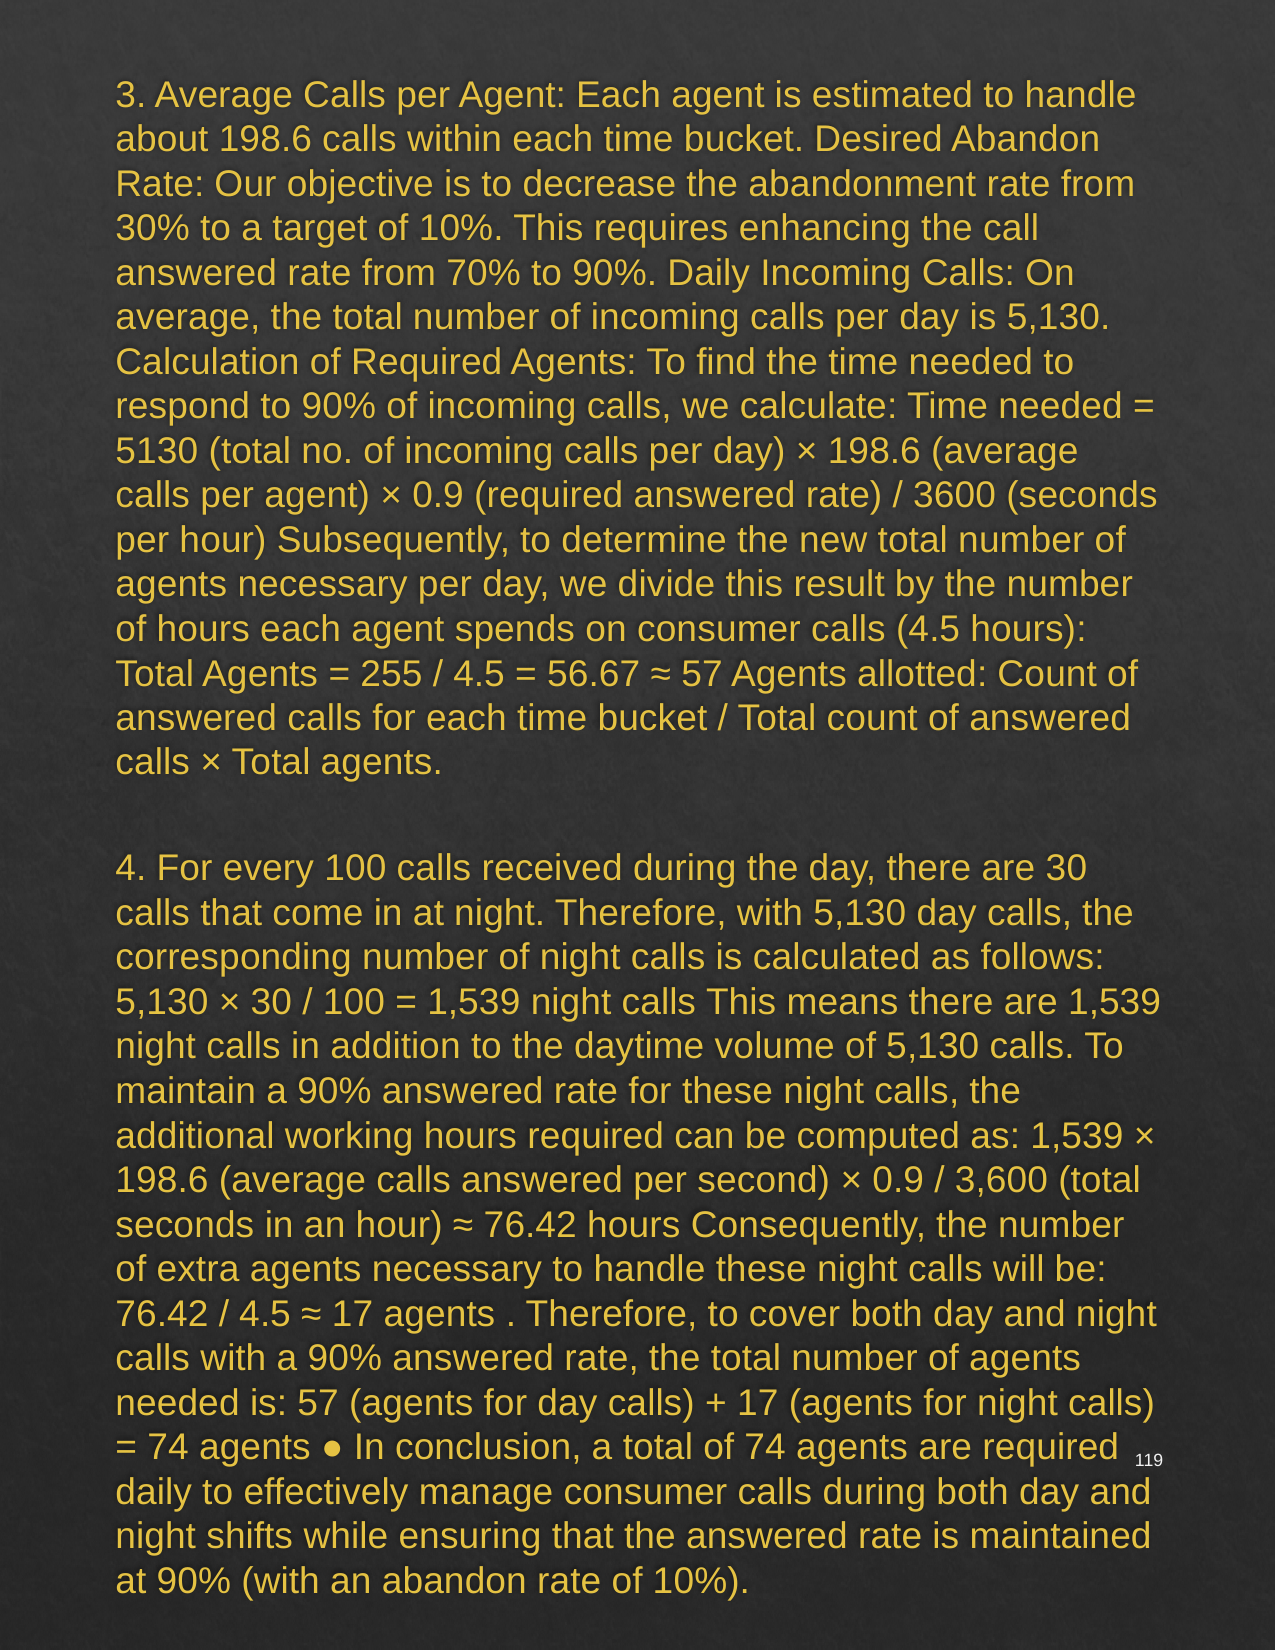

3. Average Calls per Agent: Each agent is estimated to handle about 198.6 calls within each time bucket. Desired Abandon Rate: Our objective is to decrease the abandonment rate from 30% to a target of 10%. This requires enhancing the call answered rate from 70% to 90%. Daily Incoming Calls: On average, the total number of incoming calls per day is 5,130. Calculation of Required Agents: To find the time needed to respond to 90% of incoming calls, we calculate: Time needed = 5130 (total no. of incoming calls per day) × 198.6 (average calls per agent) × 0.9 (required answered rate) / 3600 (seconds per hour) Subsequently, to determine the new total number of agents necessary per day, we divide this result by the number of hours each agent spends on consumer calls (4.5 hours): Total Agents = 255 / 4.5 = 56.67 ≈ 57 Agents allotted: Count of answered calls for each time bucket / Total count of answered calls × Total agents.
4. For every 100 calls received during the day, there are 30 calls that come in at night. Therefore, with 5,130 day calls, the corresponding number of night calls is calculated as follows: 5,130 × 30 / 100 = 1,539 night calls This means there are 1,539 night calls in addition to the daytime volume of 5,130 calls. To maintain a 90% answered rate for these night calls, the additional working hours required can be computed as: 1,539 × 198.6 (average calls answered per second) × 0.9 / 3,600 (total seconds in an hour) ≈ 76.42 hours Consequently, the number of extra agents necessary to handle these night calls will be: 76.42 / 4.5 ≈ 17 agents . Therefore, to cover both day and night calls with a 90% answered rate, the total number of agents needed is: 57 (agents for day calls) + 17 (agents for night calls) = 74 agents ● In conclusion, a total of 74 agents are required daily to effectively manage consumer calls during both day and night shifts while ensuring that the answered rate is maintained at 90% (with an abandon rate of 10%).
119